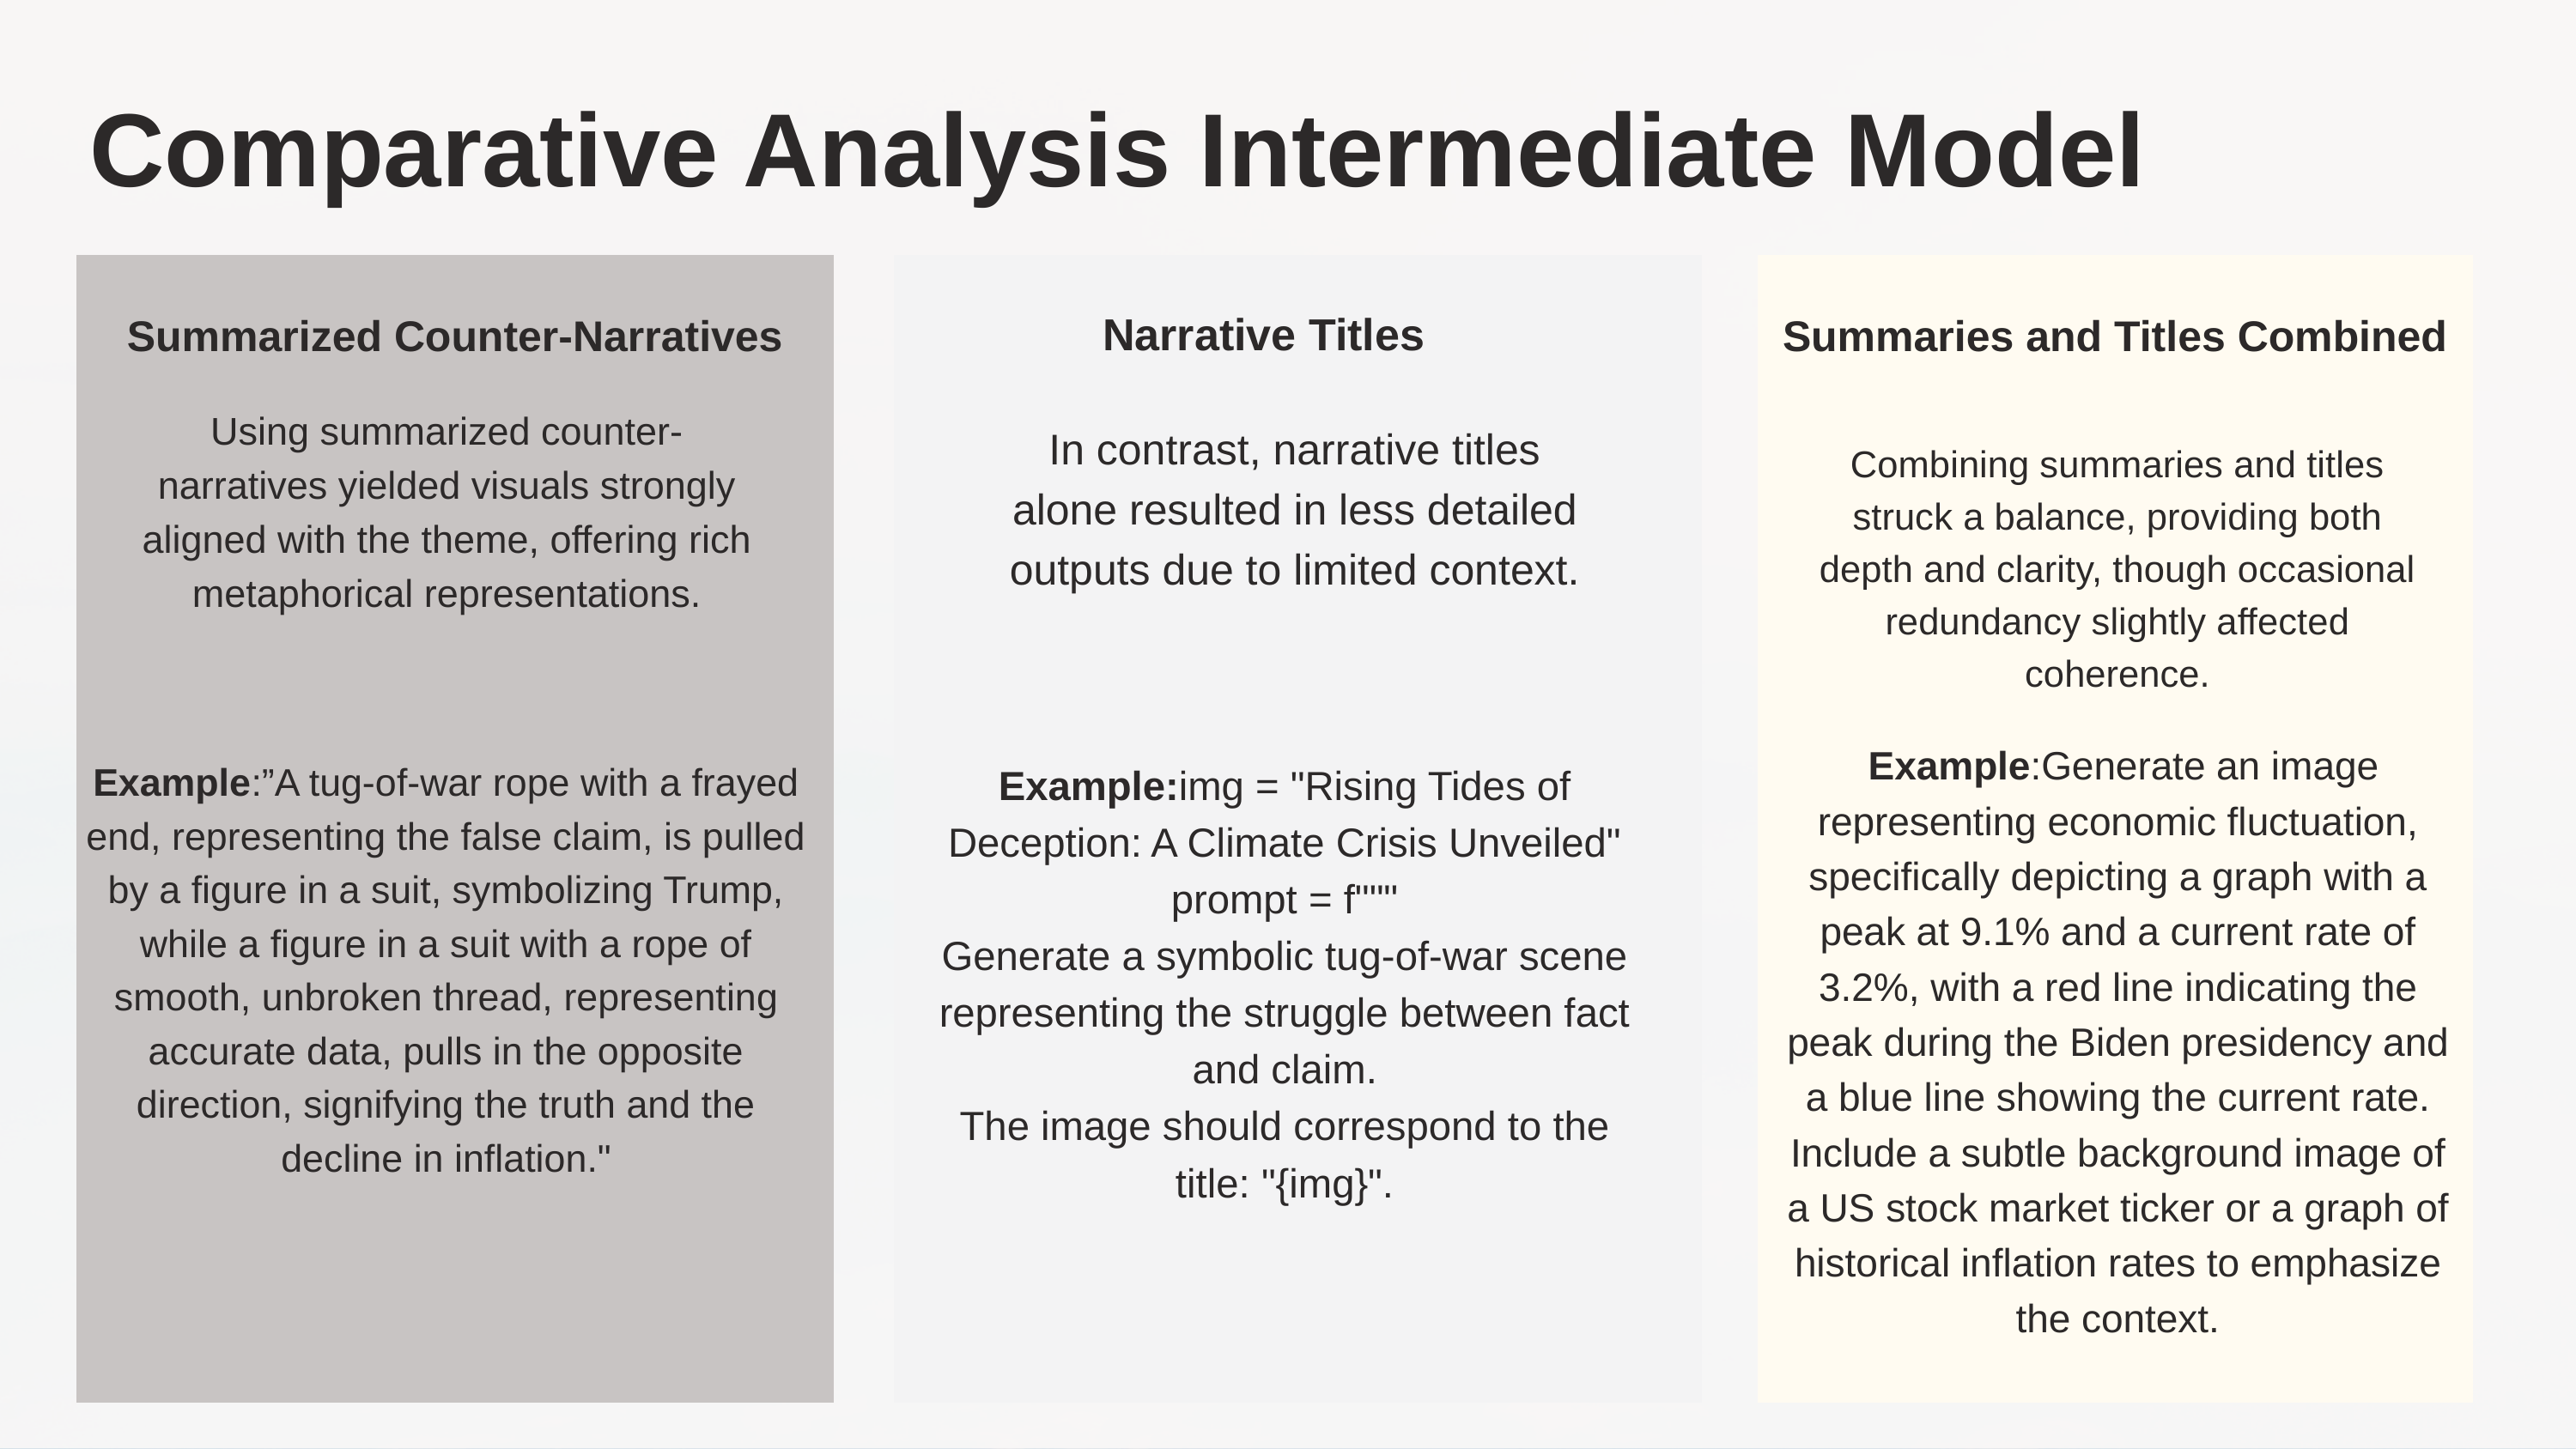

Comparative Analysis Intermediate Model

Narrative Titles
Summarized Counter-Narratives
Summaries and Titles Combined
Using summarized counter-narratives yielded visuals strongly aligned with the theme, offering rich metaphorical representations.
In contrast, narrative titles alone resulted in less detailed outputs due to limited context.
Combining summaries and titles struck a balance, providing both depth and clarity, though occasional redundancy slightly affected coherence.
 Example:Generate an image representing economic fluctuation, specifically depicting a graph with a peak at 9.1% and a current rate of 3.2%, with a red line indicating the peak during the Biden presidency and a blue line showing the current rate. Include a subtle background image of a US stock market ticker or a graph of historical inflation rates to emphasize the context.

Example:”A tug-of-war rope with a frayed end, representing the false claim, is pulled by a figure in a suit, symbolizing Trump, while a figure in a suit with a rope of smooth, unbroken thread, representing accurate data, pulls in the opposite direction, signifying the truth and the decline in inflation."

Example:img = "Rising Tides of Deception: A Climate Crisis Unveiled"
prompt = f"""
Generate a symbolic tug-of-war scene representing the struggle between fact and claim.
The image should correspond to the title: "{img}".